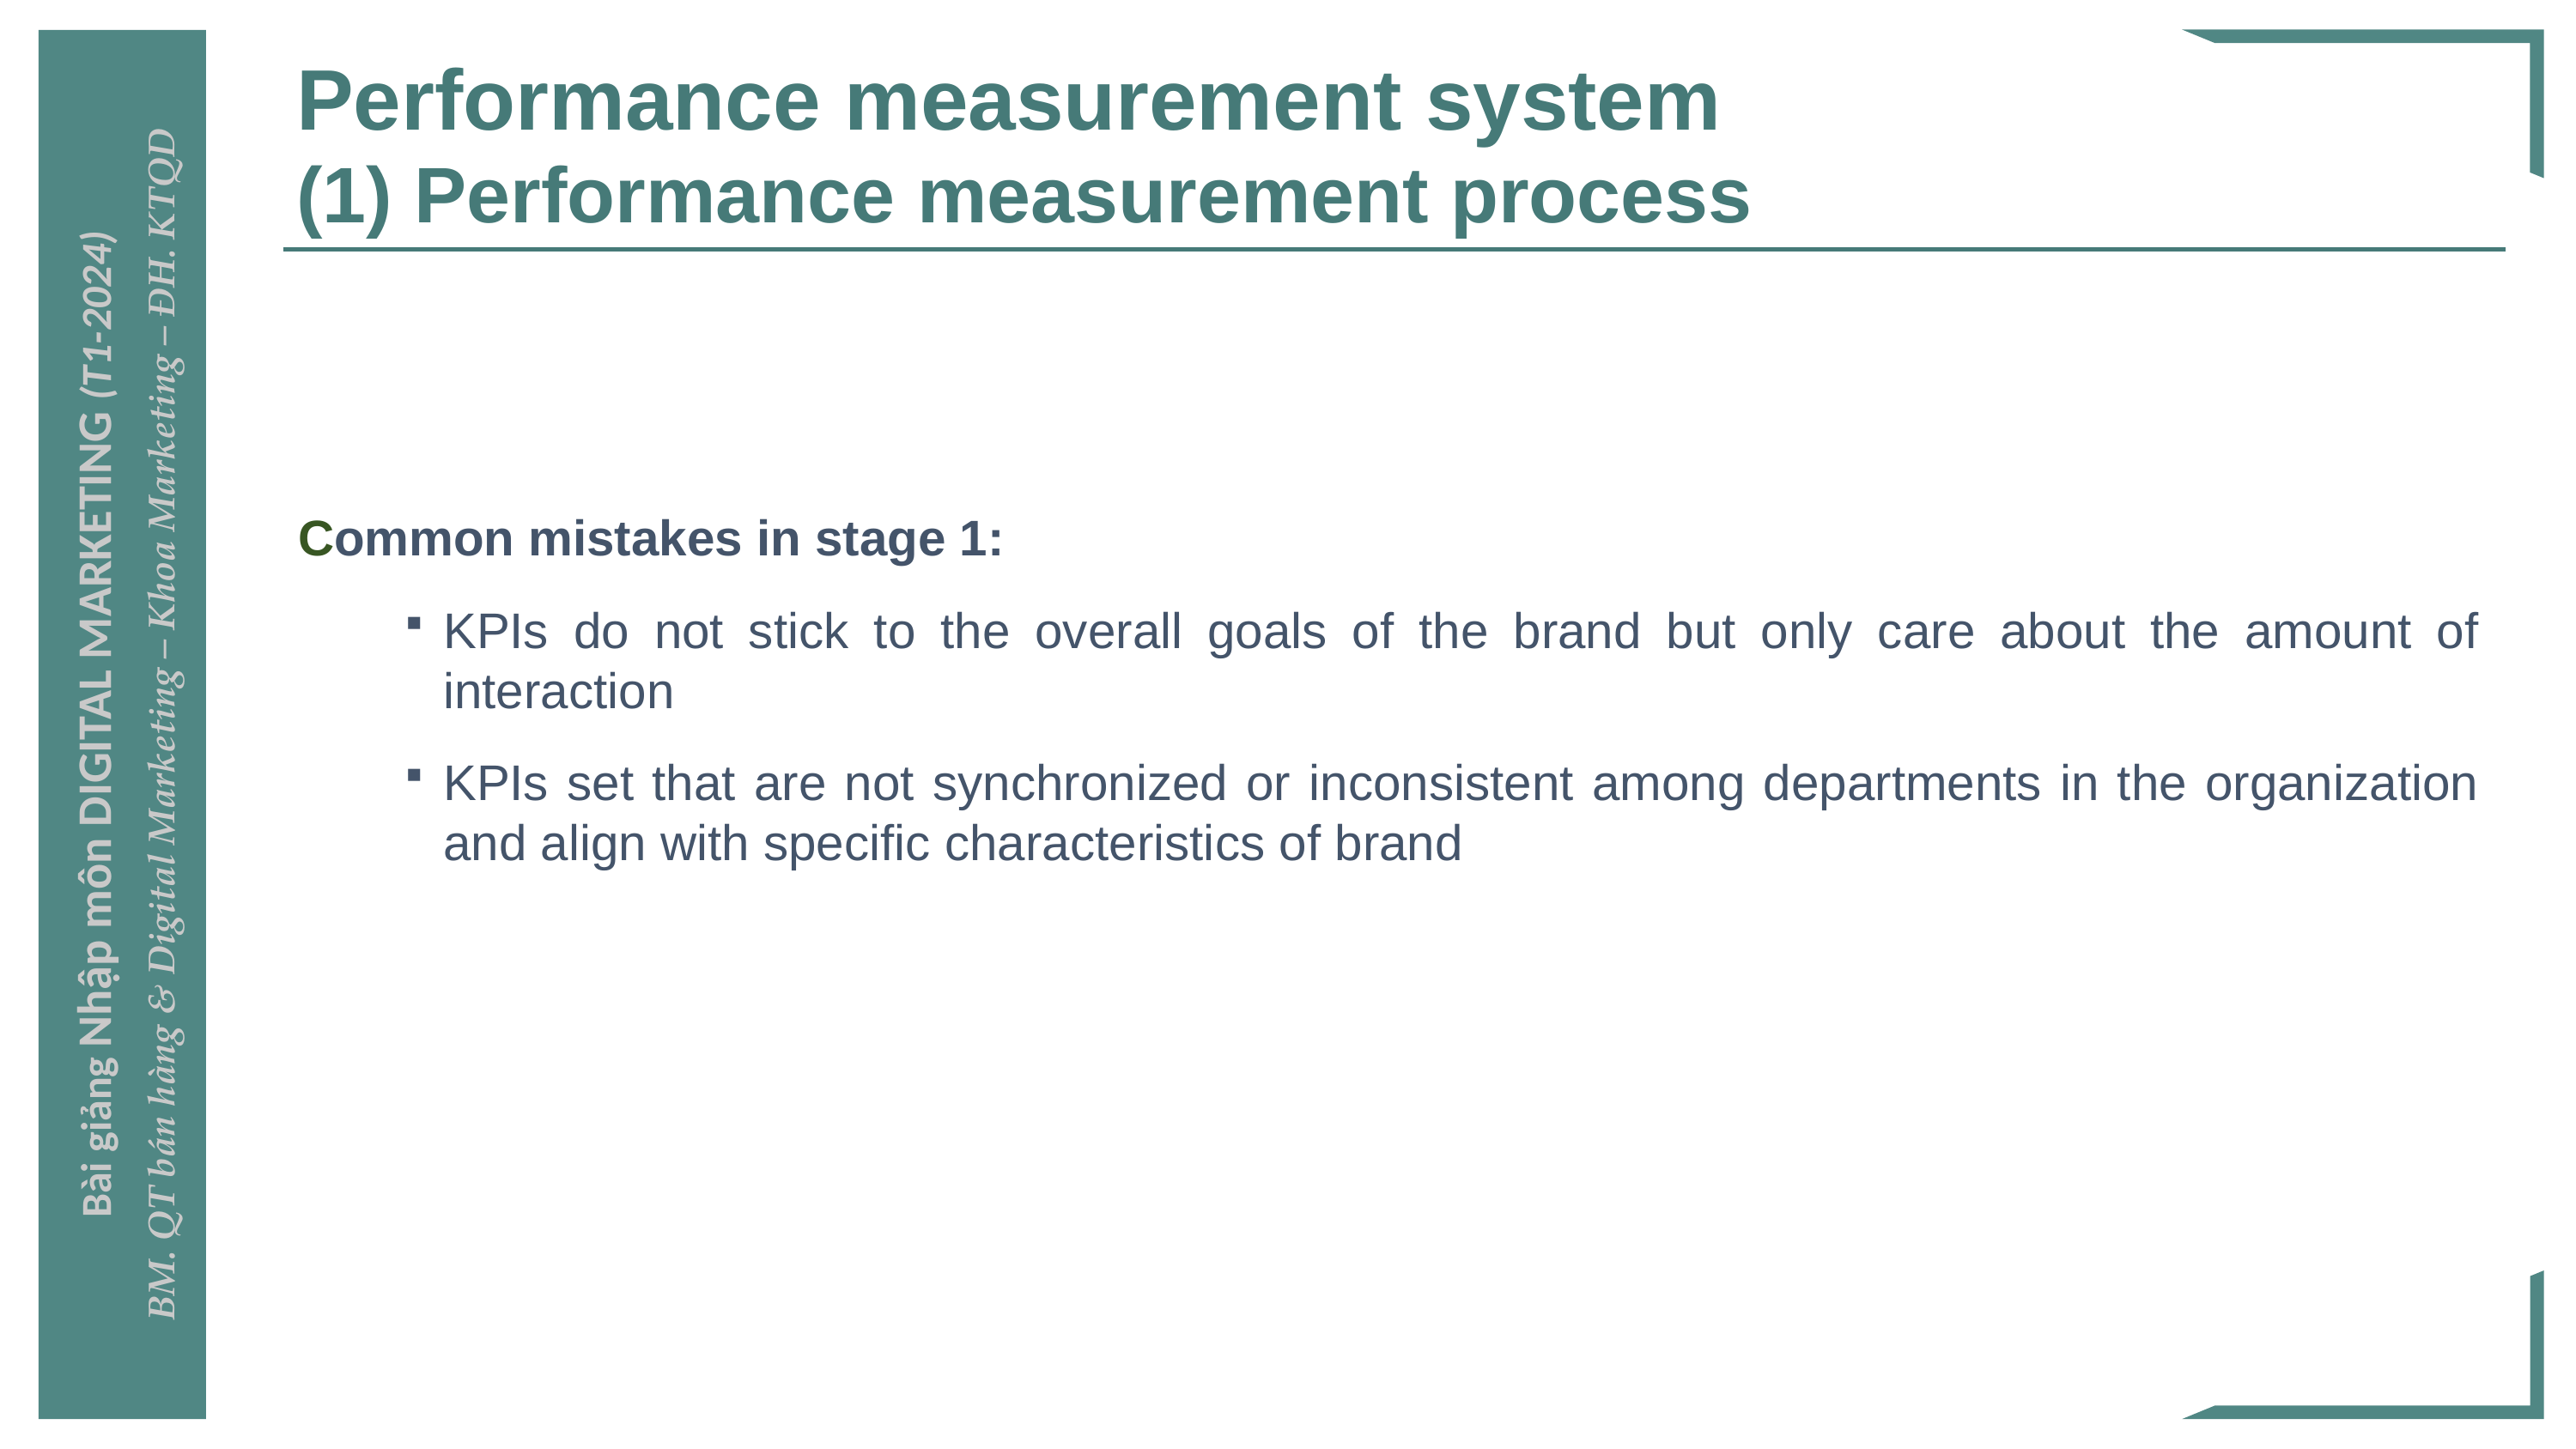

# Performance measurement system (1) Performance measurement process
Common mistakes in stage 1:
KPIs do not stick to the overall goals of the brand but only care about the amount of interaction
KPIs set that are not synchronized or inconsistent among departments in the organization and align with specific characteristics of brand